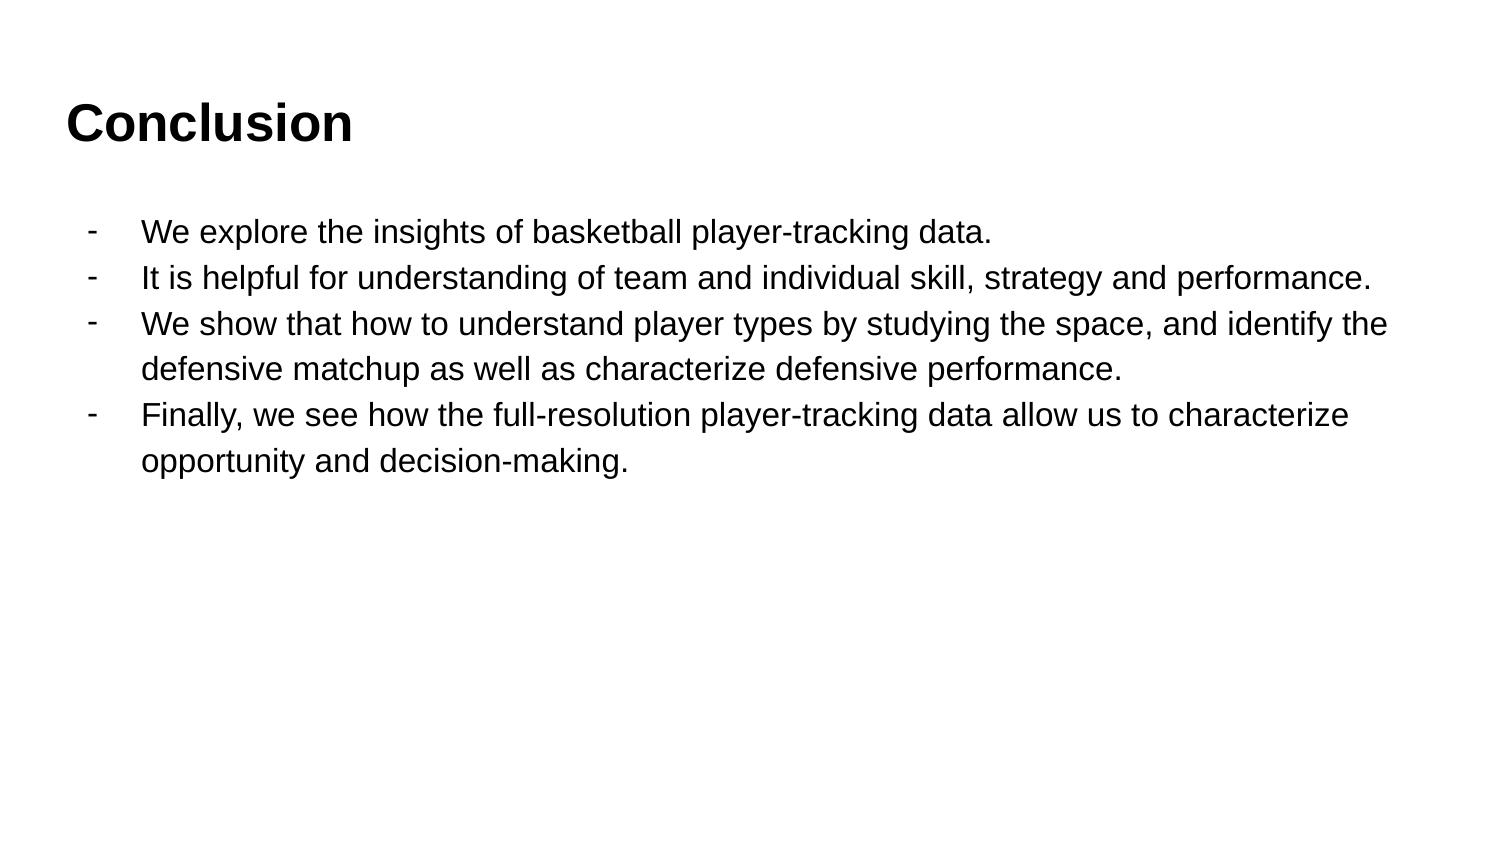

# Conclusion
We explore the insights of basketball player-tracking data.
It is helpful for understanding of team and individual skill, strategy and performance.
We show that how to understand player types by studying the space, and identify the defensive matchup as well as characterize defensive performance.
Finally, we see how the full-resolution player-tracking data allow us to characterize opportunity and decision-making.